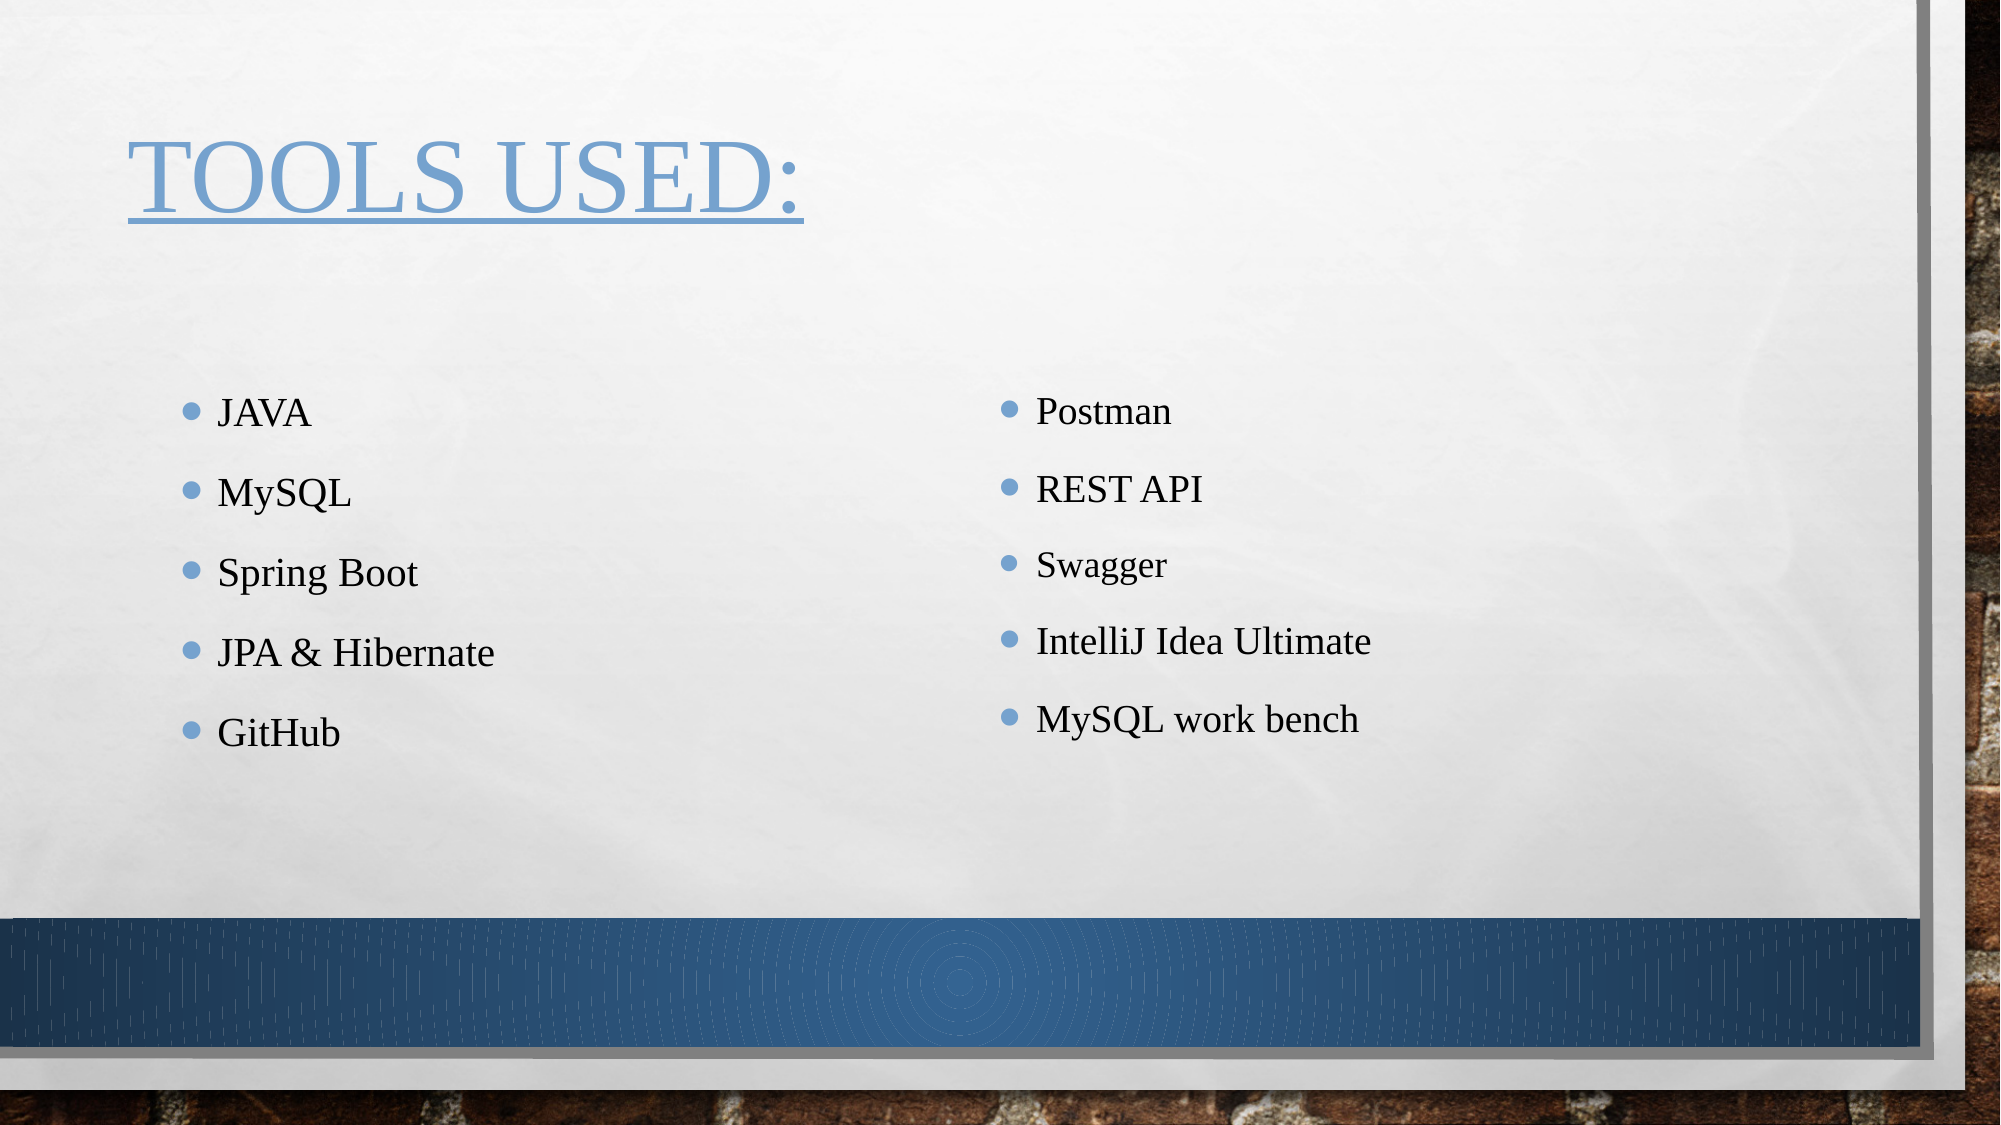

# Tools Used:
JAVA
MySQL
Spring Boot
JPA & Hibernate
GitHub

Postman
REST API
Swagger
IntelliJ Idea Ultimate
MySQL work bench